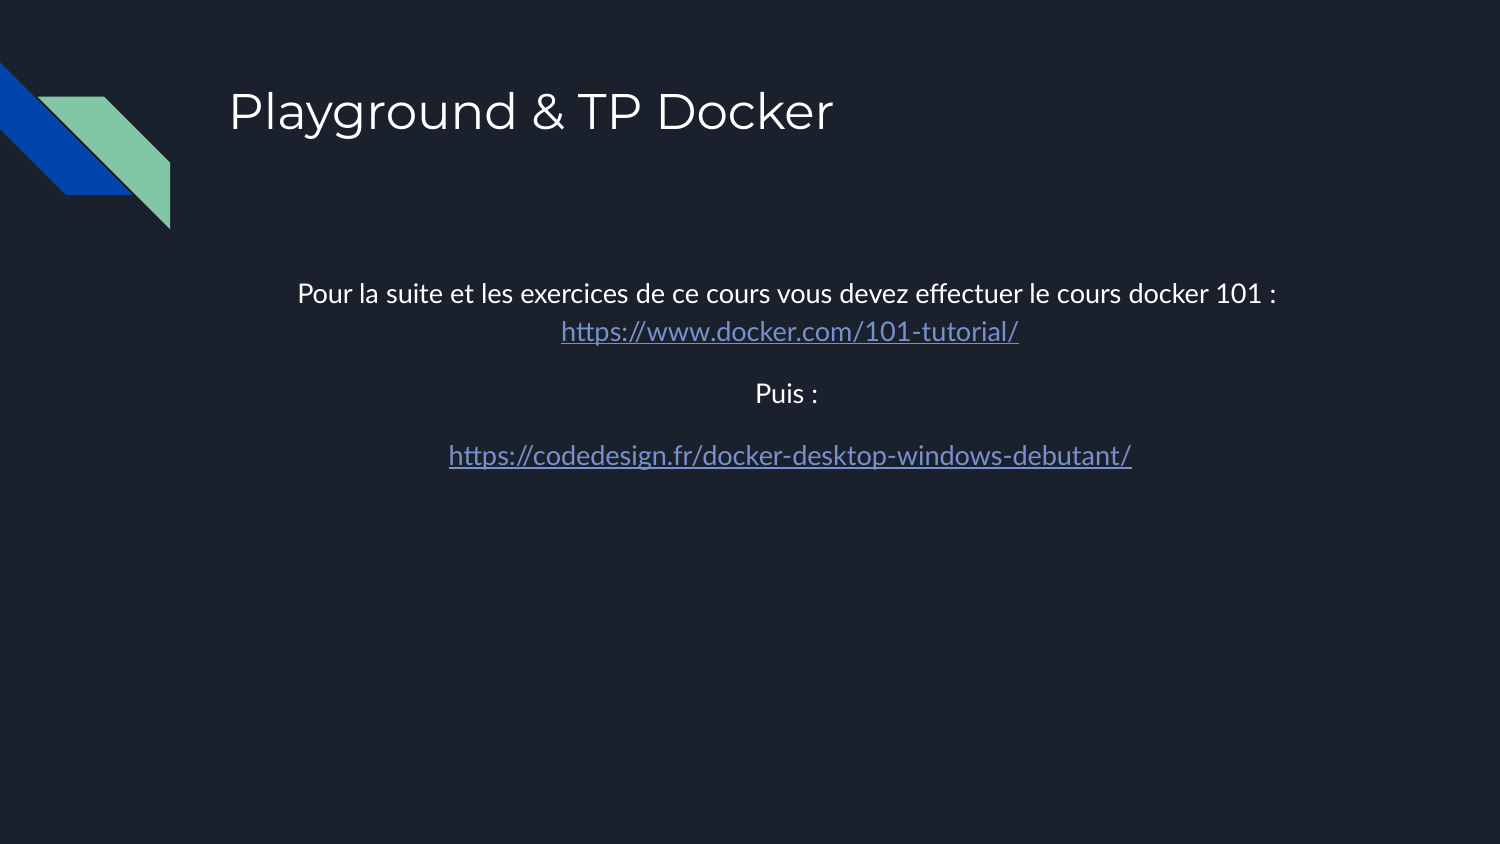

# Playground & TP Docker
Pour la suite et les exercices de ce cours vous devez effectuer le cours docker 101 : https://www.docker.com/101-tutorial/
Puis :
https://codedesign.fr/docker-desktop-windows-debutant/